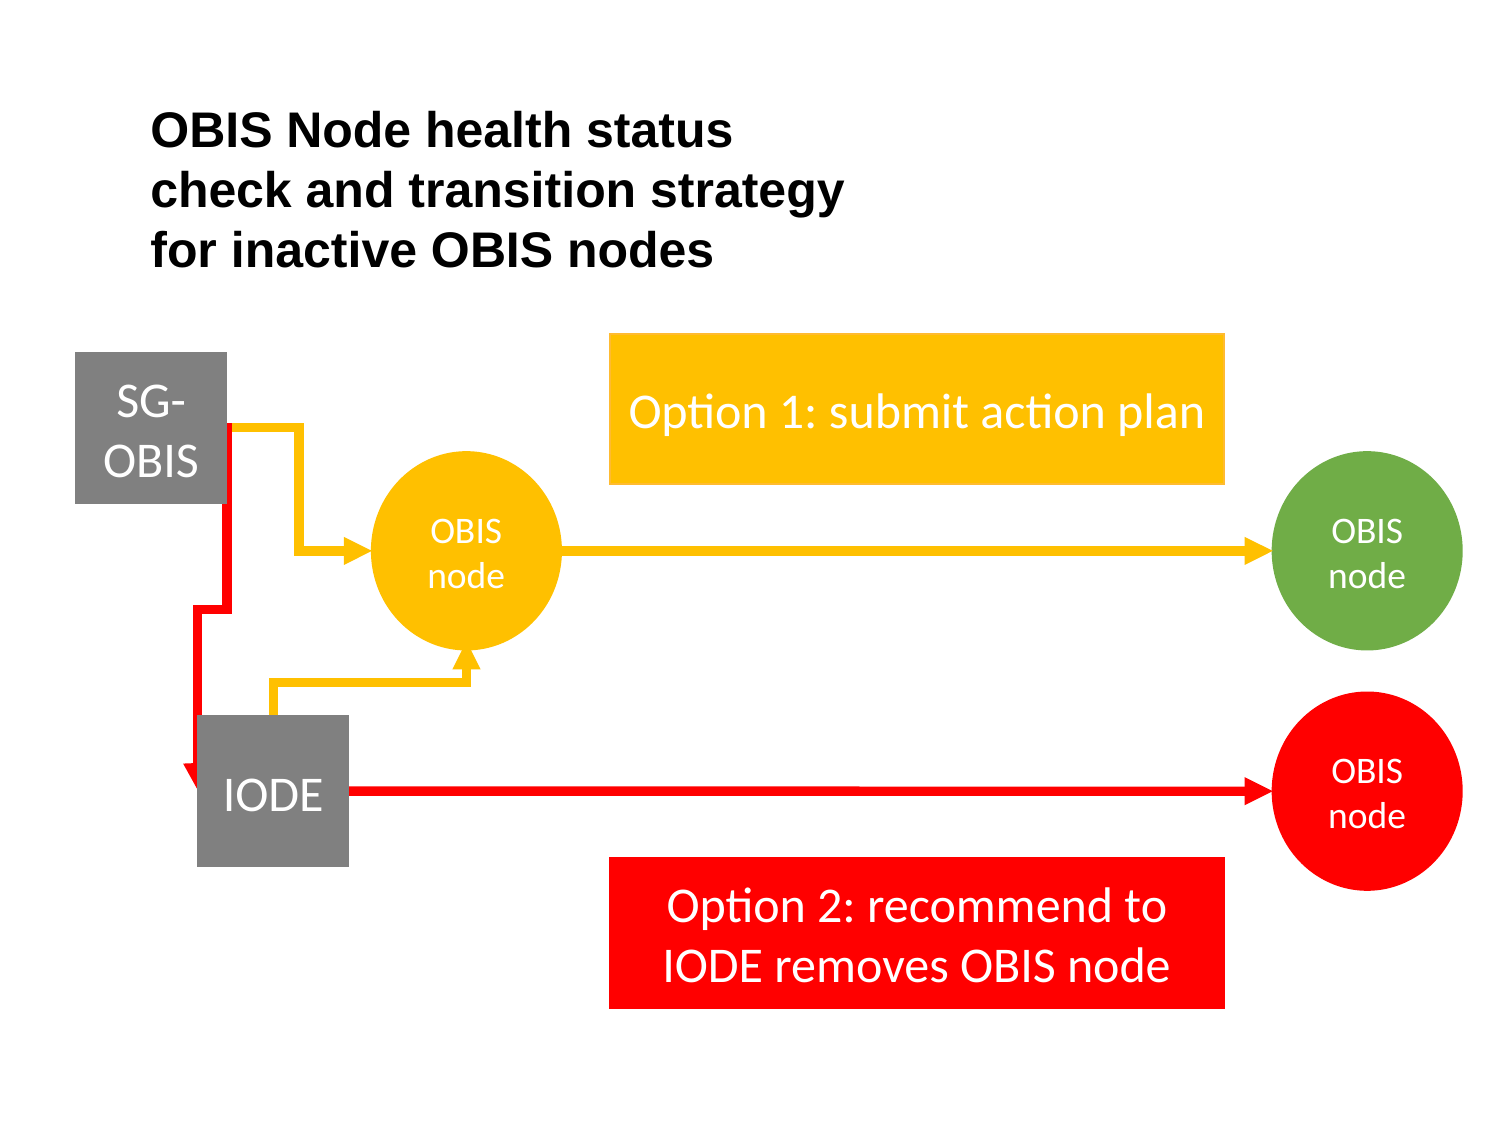

OBIS Node health status check and transition strategy for inactive OBIS nodes
Option 1: submit action plan
SG-OBIS
OBIS node
OBIS node
OBIS node
IODE
Option 2: recommend to IODE removes OBIS node